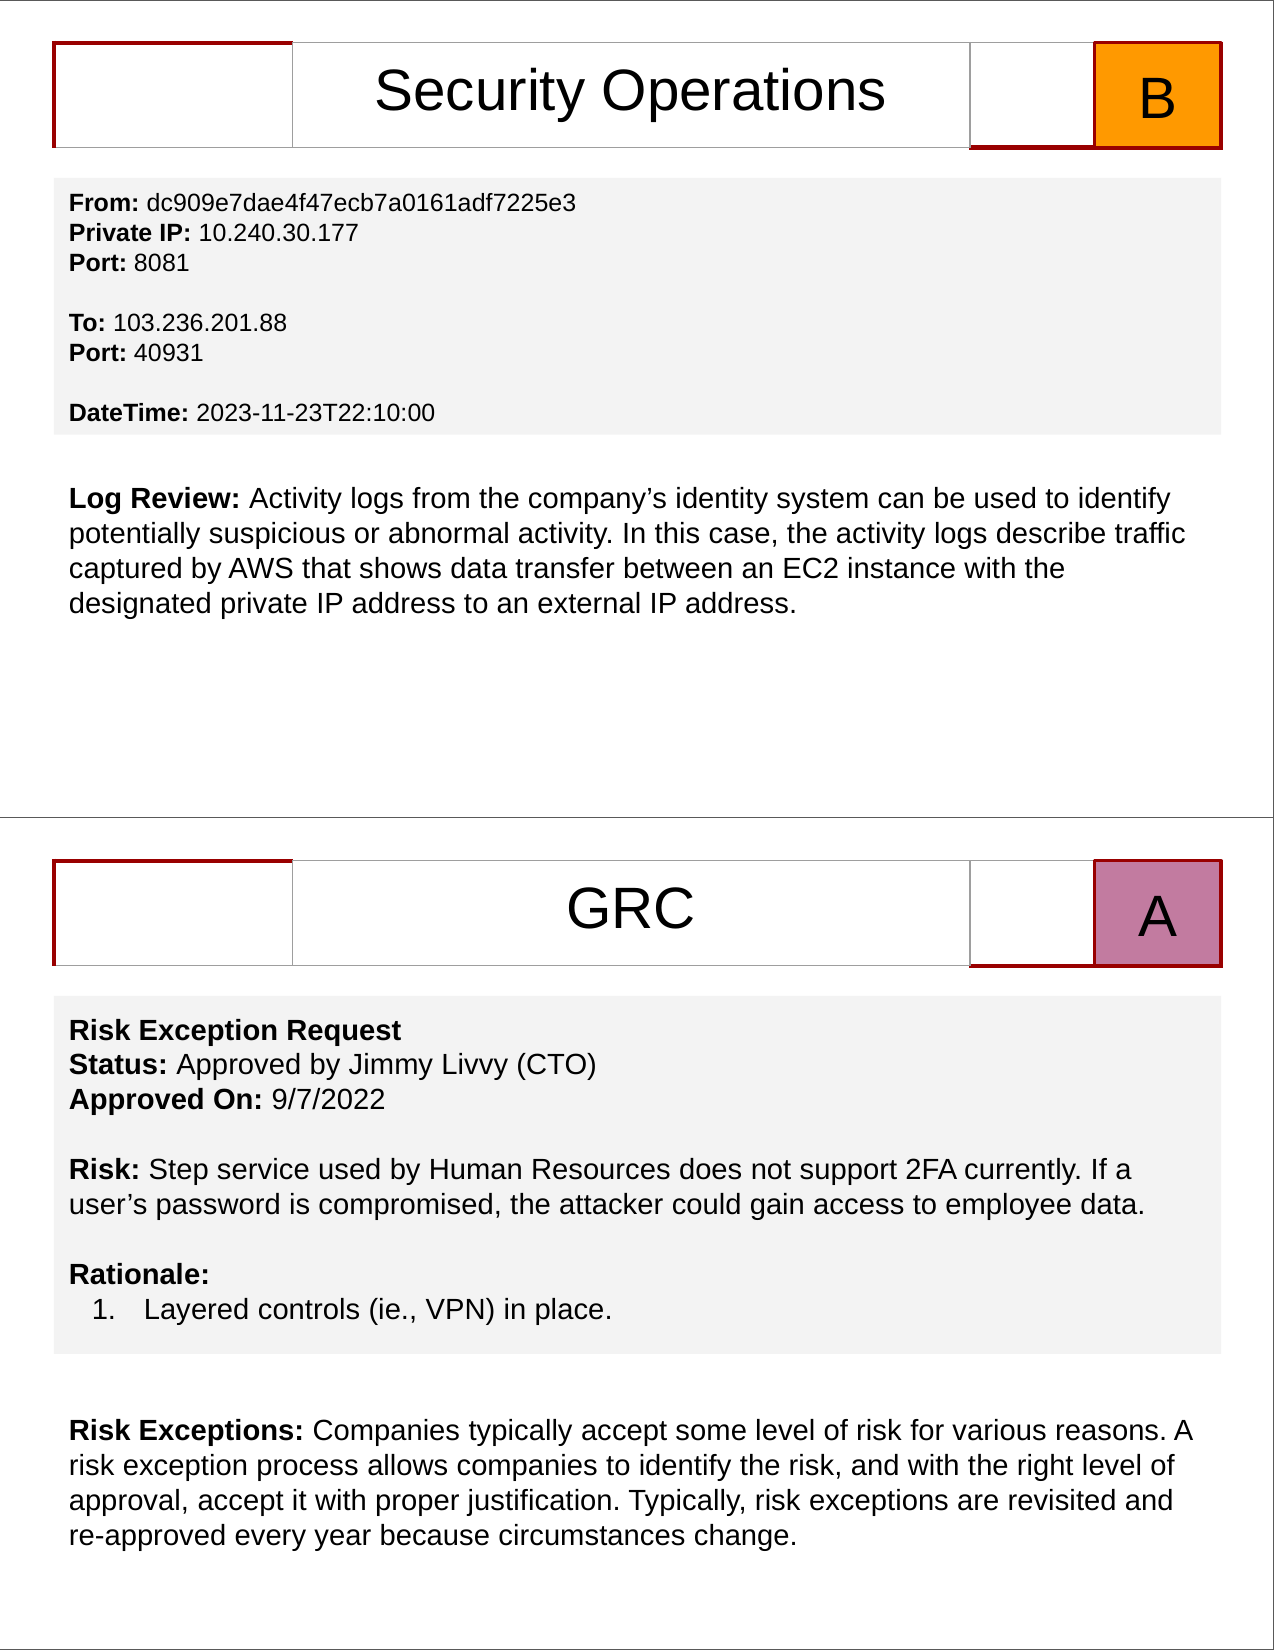

|  | Security Operations |  |
| --- | --- | --- |
B
From: dc909e7dae4f47ecb7a0161adf7225e3
Private IP: 10.240.30.177
Port: 8081

To: 103.236.201.88
Port: 40931

DateTime: 2023-11-23T22:10:00
Log Review: Activity logs from the company’s identity system can be used to identify potentially suspicious or abnormal activity. In this case, the activity logs describe traffic captured by AWS that shows data transfer between an EC2 instance with the designated private IP address to an external IP address.

A
|  | GRC |  |
| --- | --- | --- |
Risk Exception Request
Status: Approved by Jimmy Livvy (CTO)
Approved On: 9/7/2022

Risk: Step service used by Human Resources does not support 2FA currently. If a user’s password is compromised, the attacker could gain access to employee data.

Rationale:
Layered controls (ie., VPN) in place.
Risk Exceptions: Companies typically accept some level of risk for various reasons. A risk exception process allows companies to identify the risk, and with the right level of approval, accept it with proper justification. Typically, risk exceptions are revisited and re-approved every year because circumstances change.